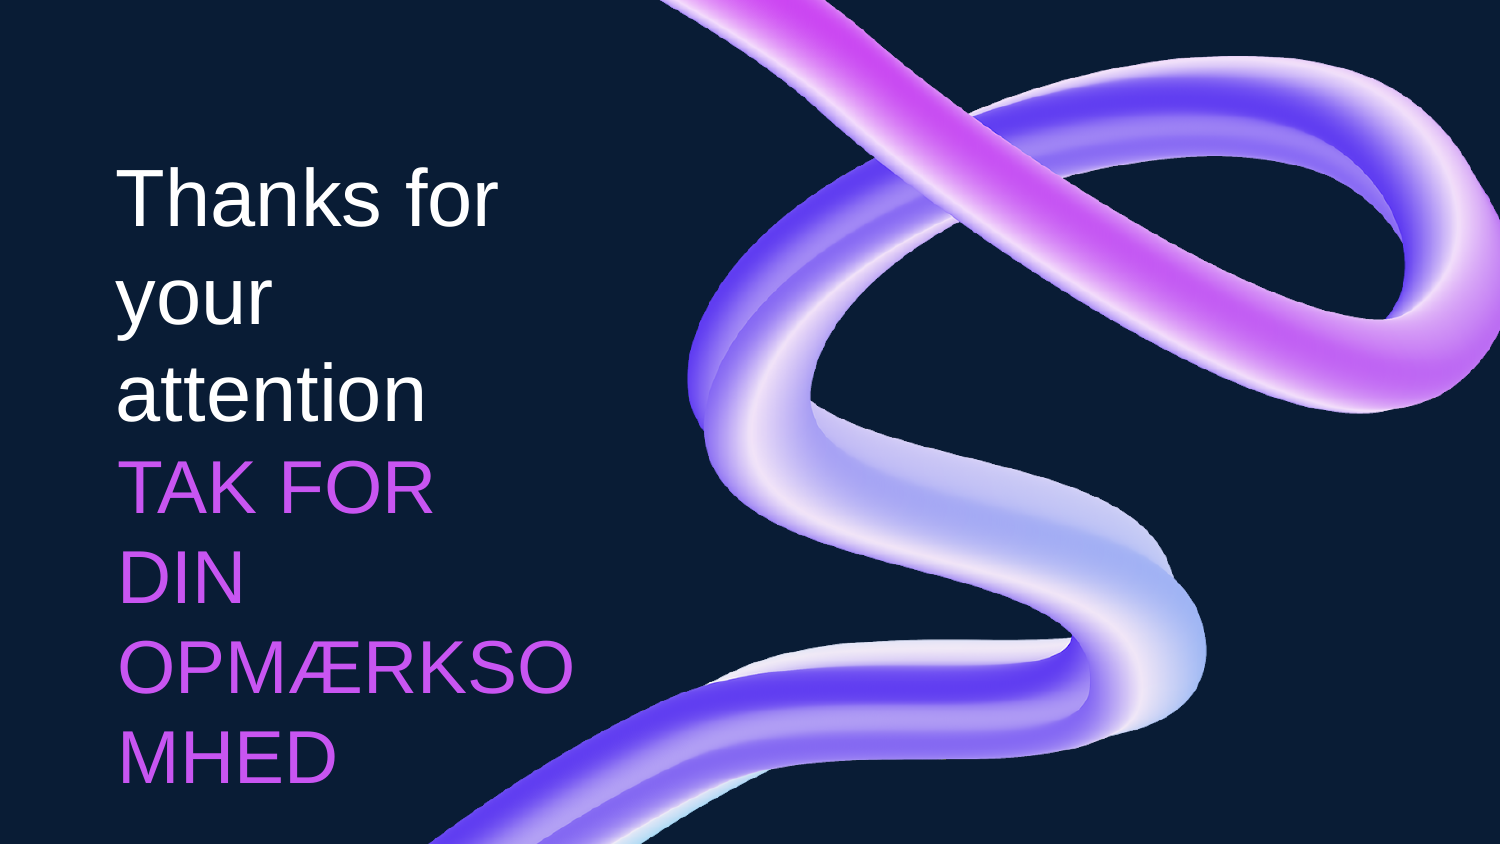

# Thanks for your attention
TAK FOR DIN OPMÆRKSOMHED